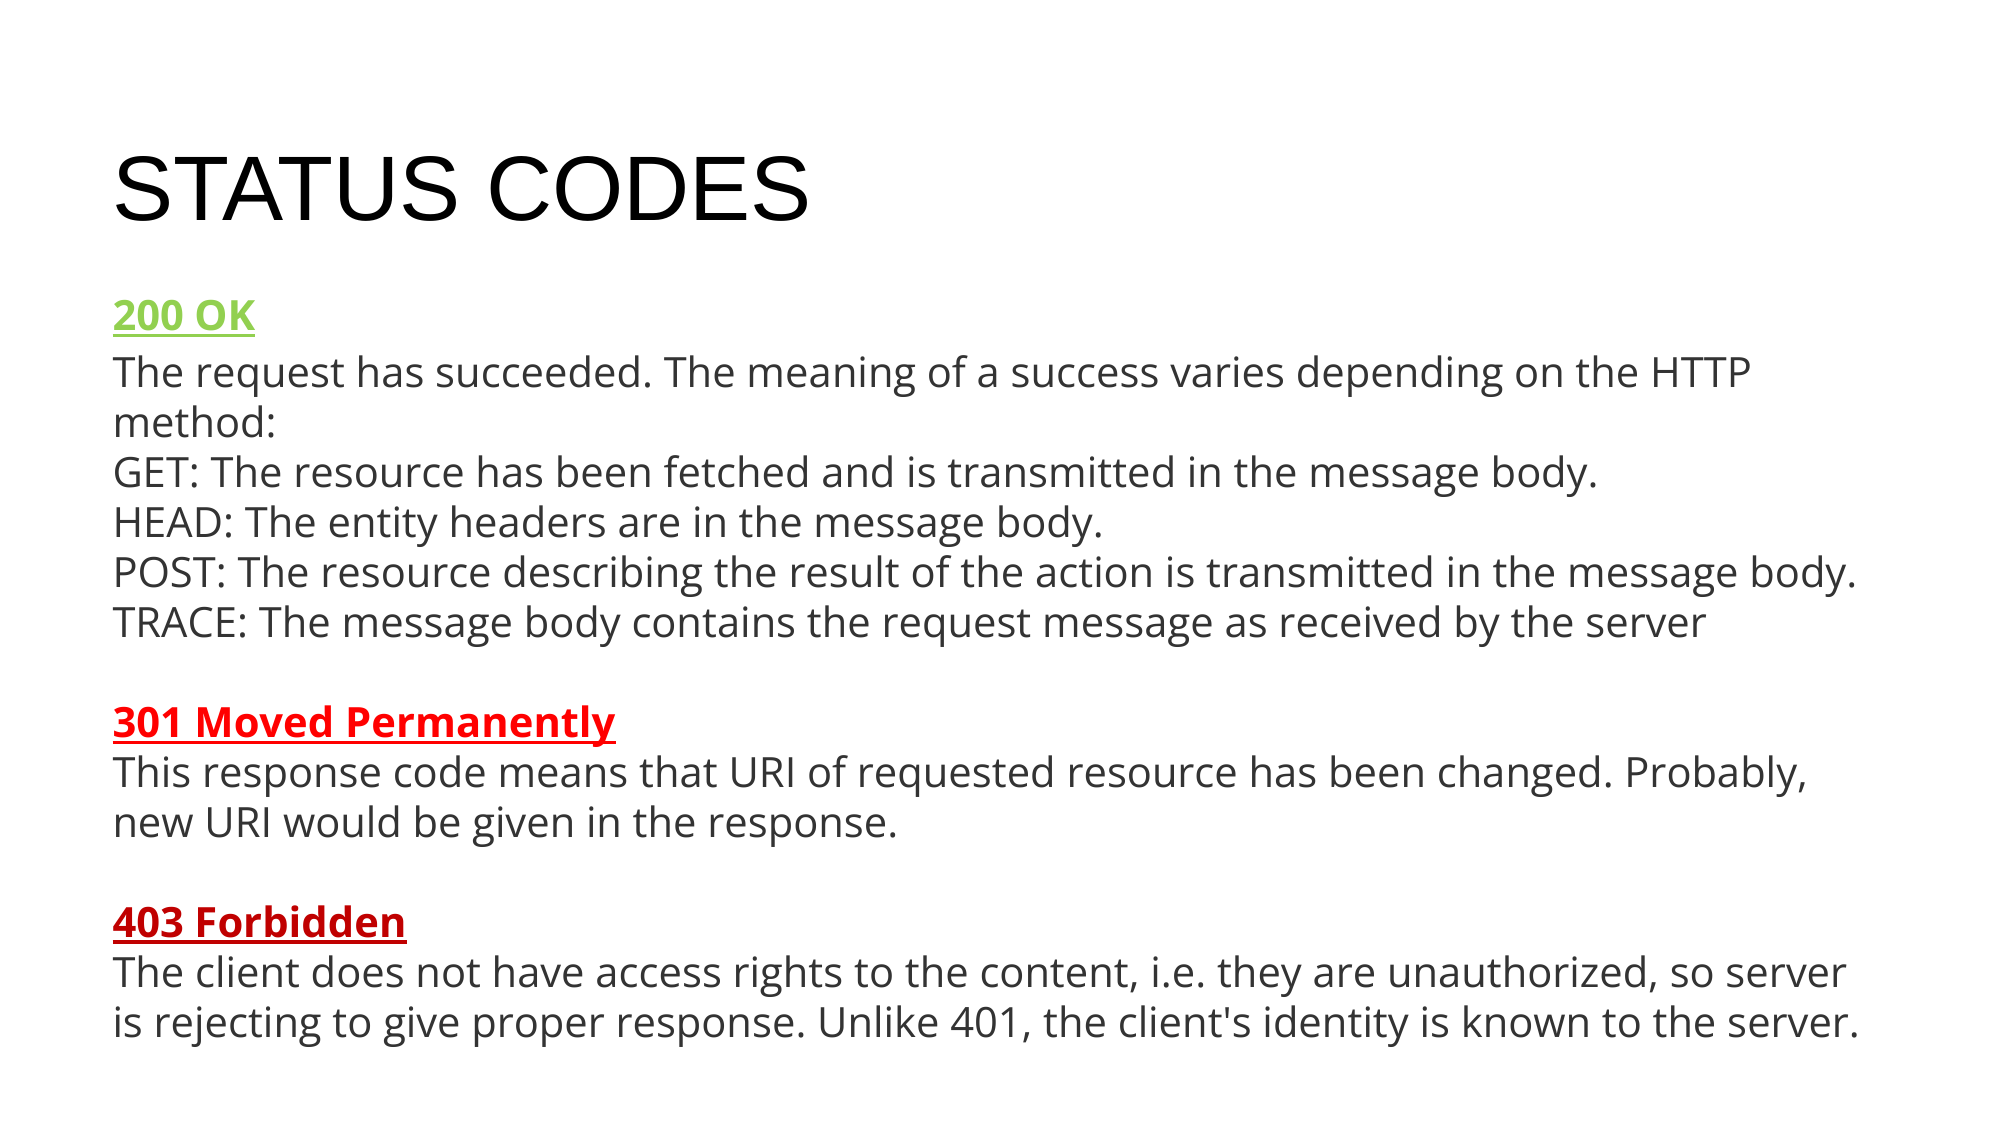

STATUS CODES
200 OK
The request has succeeded. The meaning of a success varies depending on the HTTP method:
GET: The resource has been fetched and is transmitted in the message body.
HEAD: The entity headers are in the message body.
POST: The resource describing the result of the action is transmitted in the message body.
TRACE: The message body contains the request message as received by the server

301 Moved Permanently
This response code means that URI of requested resource has been changed. Probably, new URI would be given in the response.

403 Forbidden
The client does not have access rights to the content, i.e. they are unauthorized, so server is rejecting to give proper response. Unlike 401, the client's identity is known to the server.